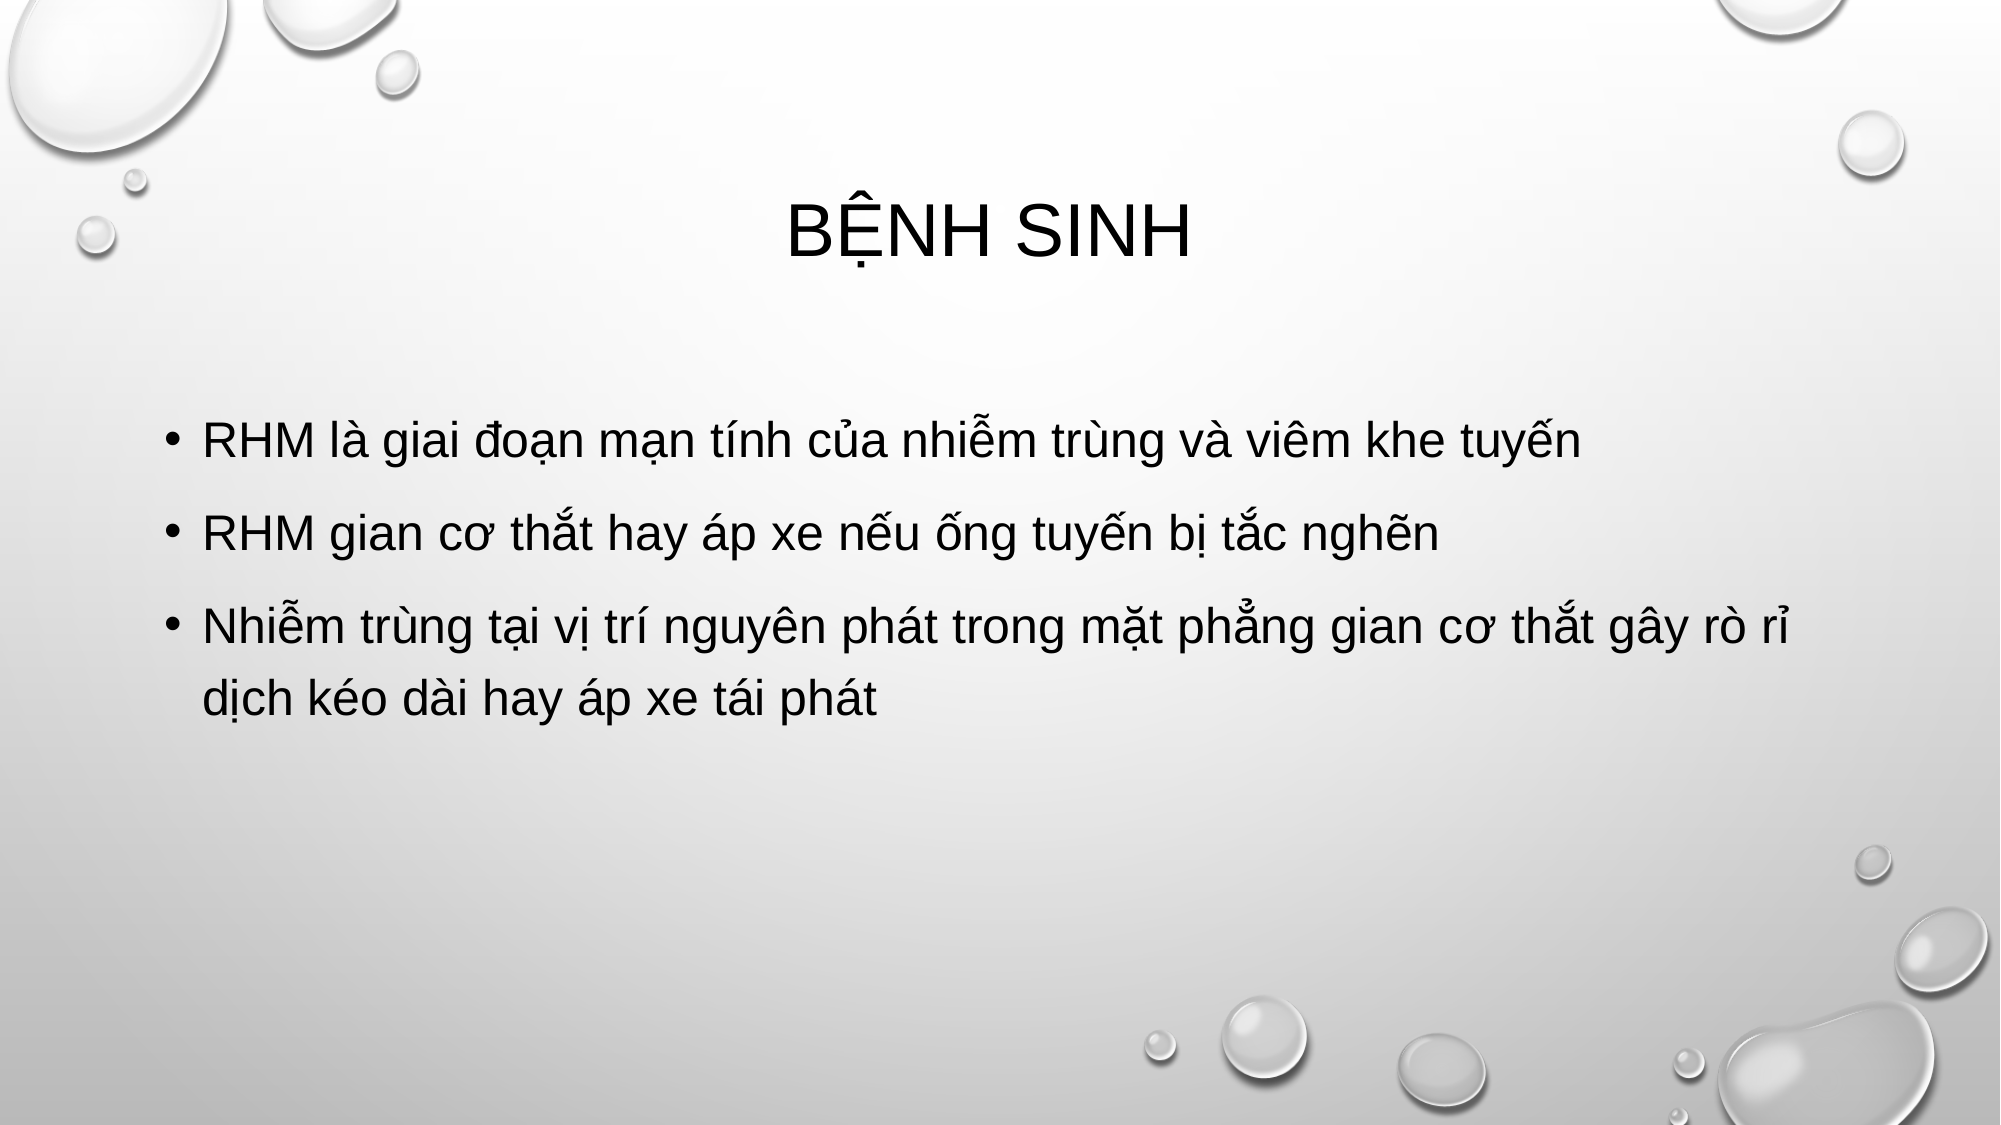

# Bệnh sinh
RHM là giai đoạn mạn tính của nhiễm trùng và viêm khe tuyến
RHM gian cơ thắt hay áp xe nếu ống tuyến bị tắc nghẽn
Nhiễm trùng tại vị trí nguyên phát trong mặt phẳng gian cơ thắt gây rò rỉ dịch kéo dài hay áp xe tái phát